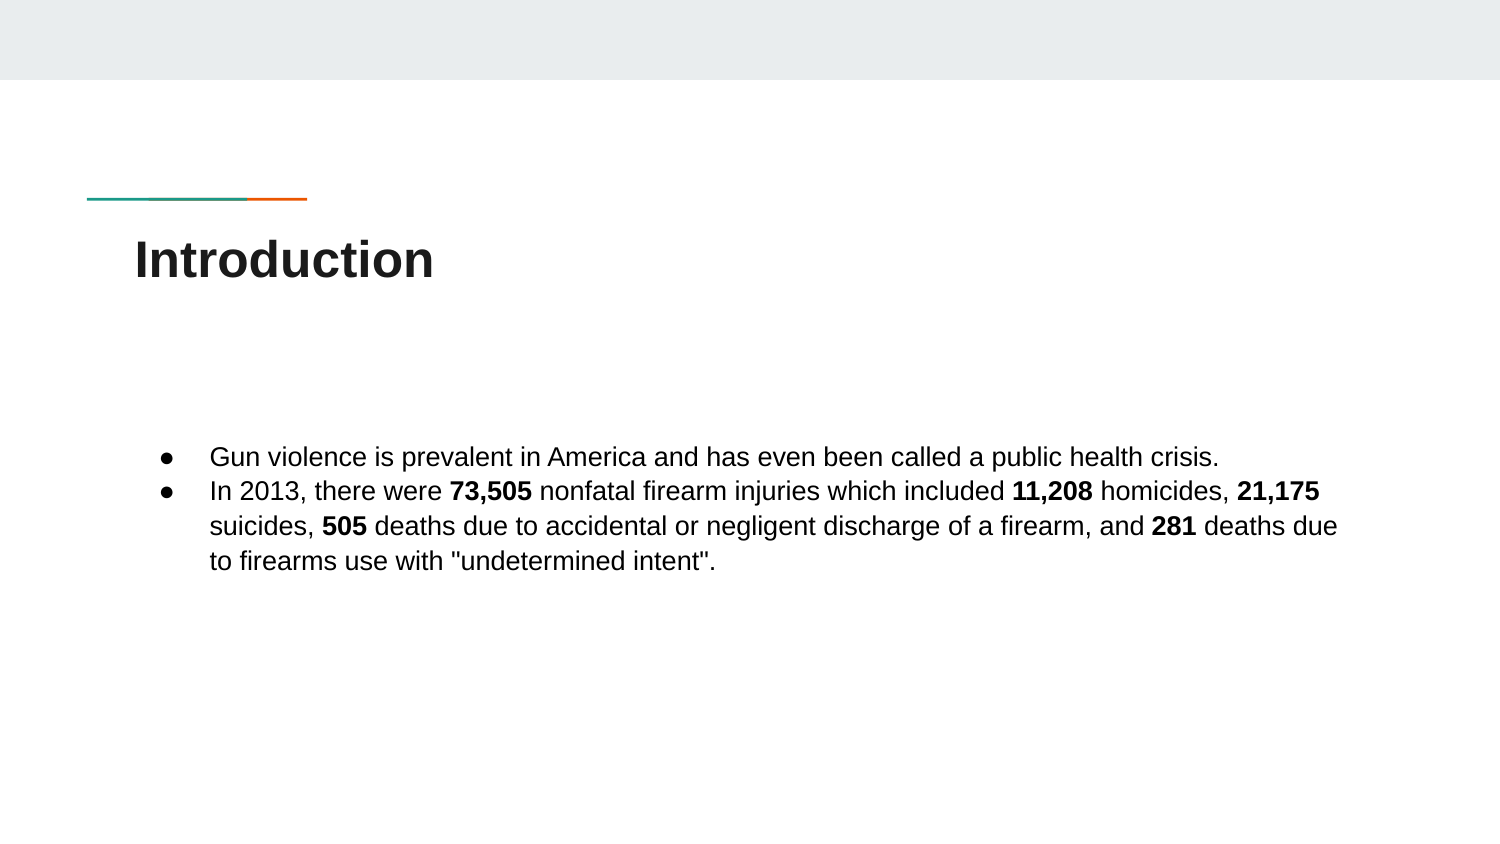

# Introduction
Gun violence is prevalent in America and has even been called a public health crisis.
In 2013, there were 73,505 nonfatal firearm injuries which included 11,208 homicides, 21,175 suicides, 505 deaths due to accidental or negligent discharge of a firearm, and 281 deaths due to firearms use with "undetermined intent".